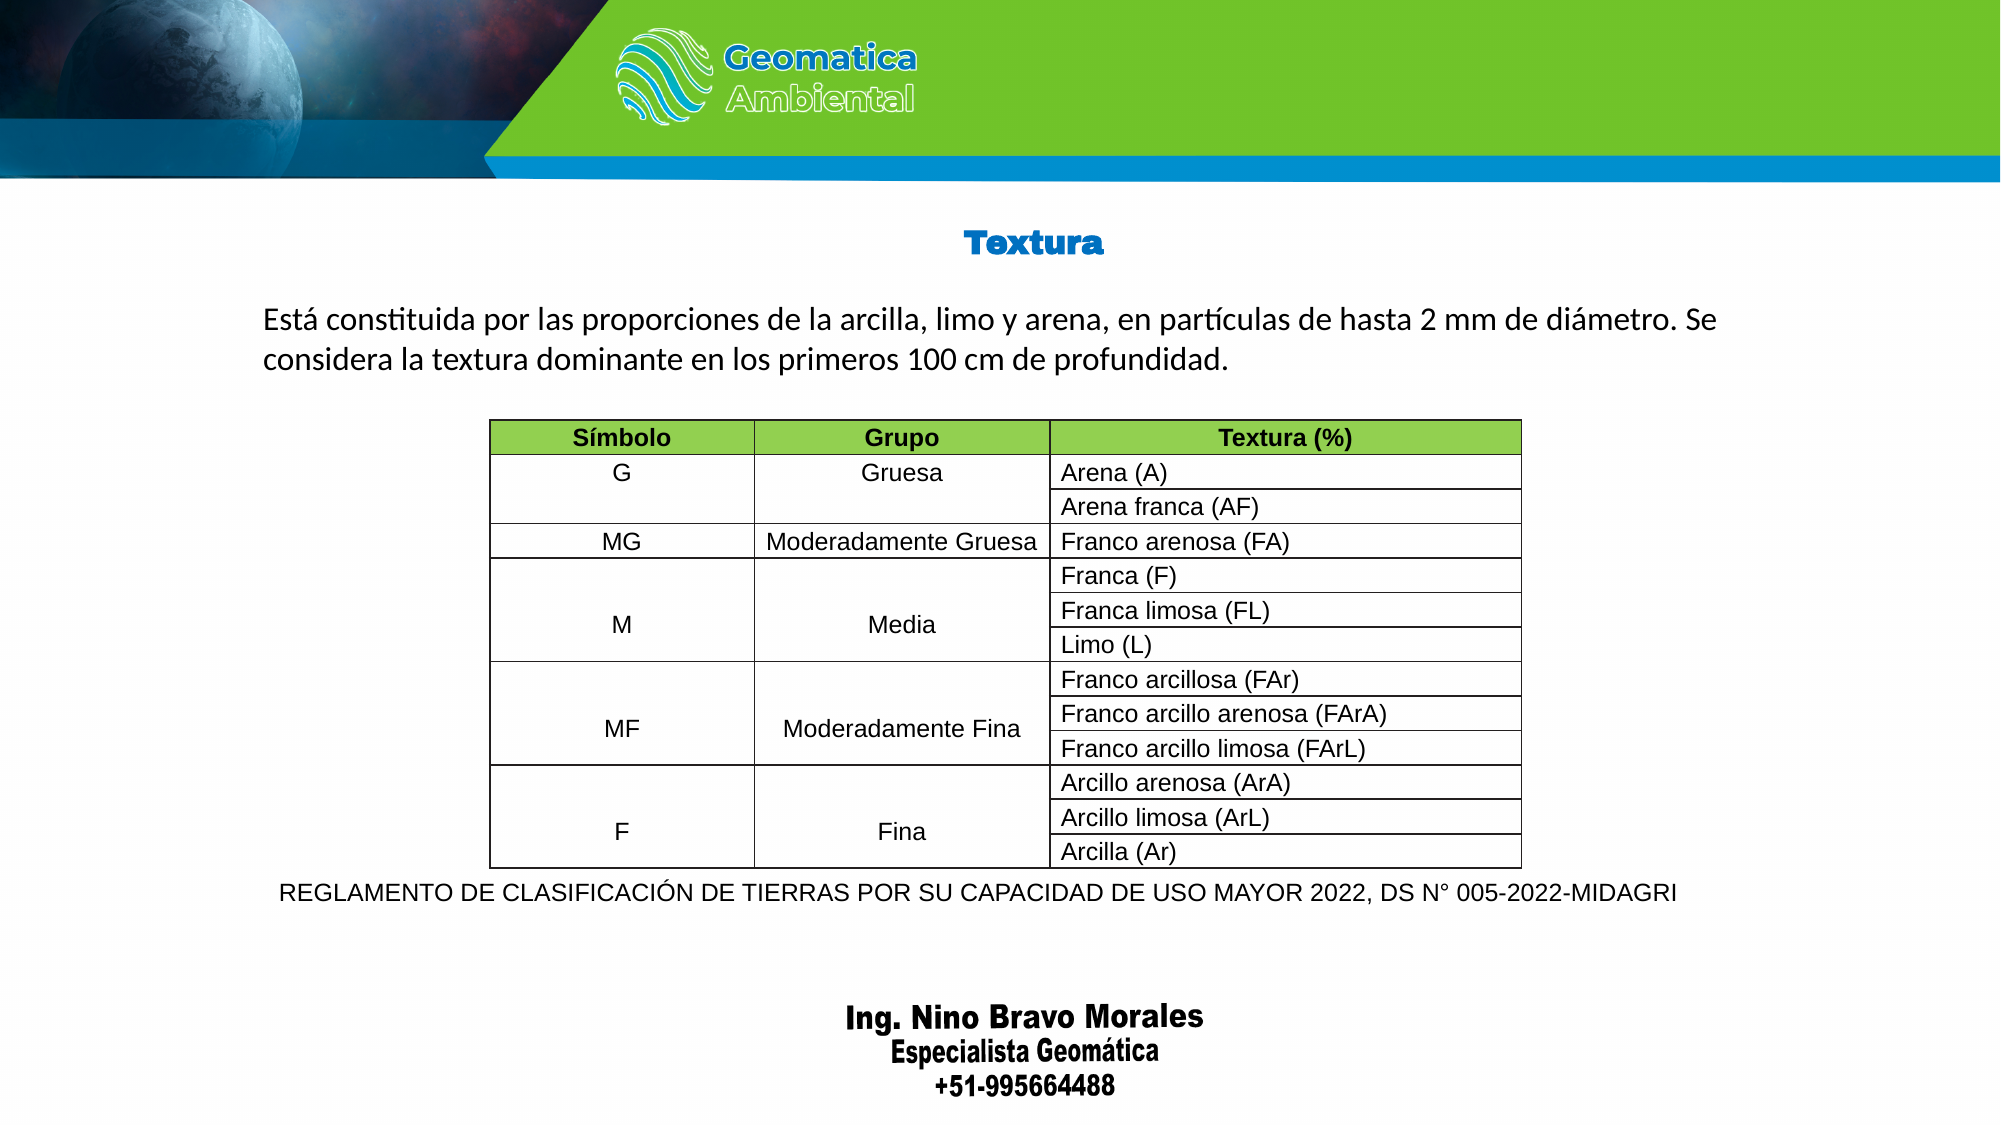

Textura

Está constituida por las proporciones de la arcilla, limo y arena, en partículas de hasta 2 mm de diámetro. Se considera la textura dominante en los primeros 100 cm de profundidad.
| Símbolo | Grupo | Textura (%) |
| --- | --- | --- |
| G | Gruesa | Arena (A) |
|  |  | Arena franca (AF) |
| MG | Moderadamente Gruesa | Franco arenosa (FA) |
| M | Media | Franca (F) |
|  |  | Franca limosa (FL) |
|  |  | Limo (L) |
| MF | Moderadamente Fina | Franco arcillosa (FAr) |
|  |  | Franco arcillo arenosa (FArA) |
|  |  | Franco arcillo limosa (FArL) |
| F | Fina | Arcillo arenosa (ArA) |
|  |  | Arcillo limosa (ArL) |
|  |  | Arcilla (Ar) |
REGLAMENTO DE CLASIFICACIÓN DE TIERRAS POR SU CAPACIDAD DE USO MAYOR 2022, DS N° 005-2022-MIDAGRI